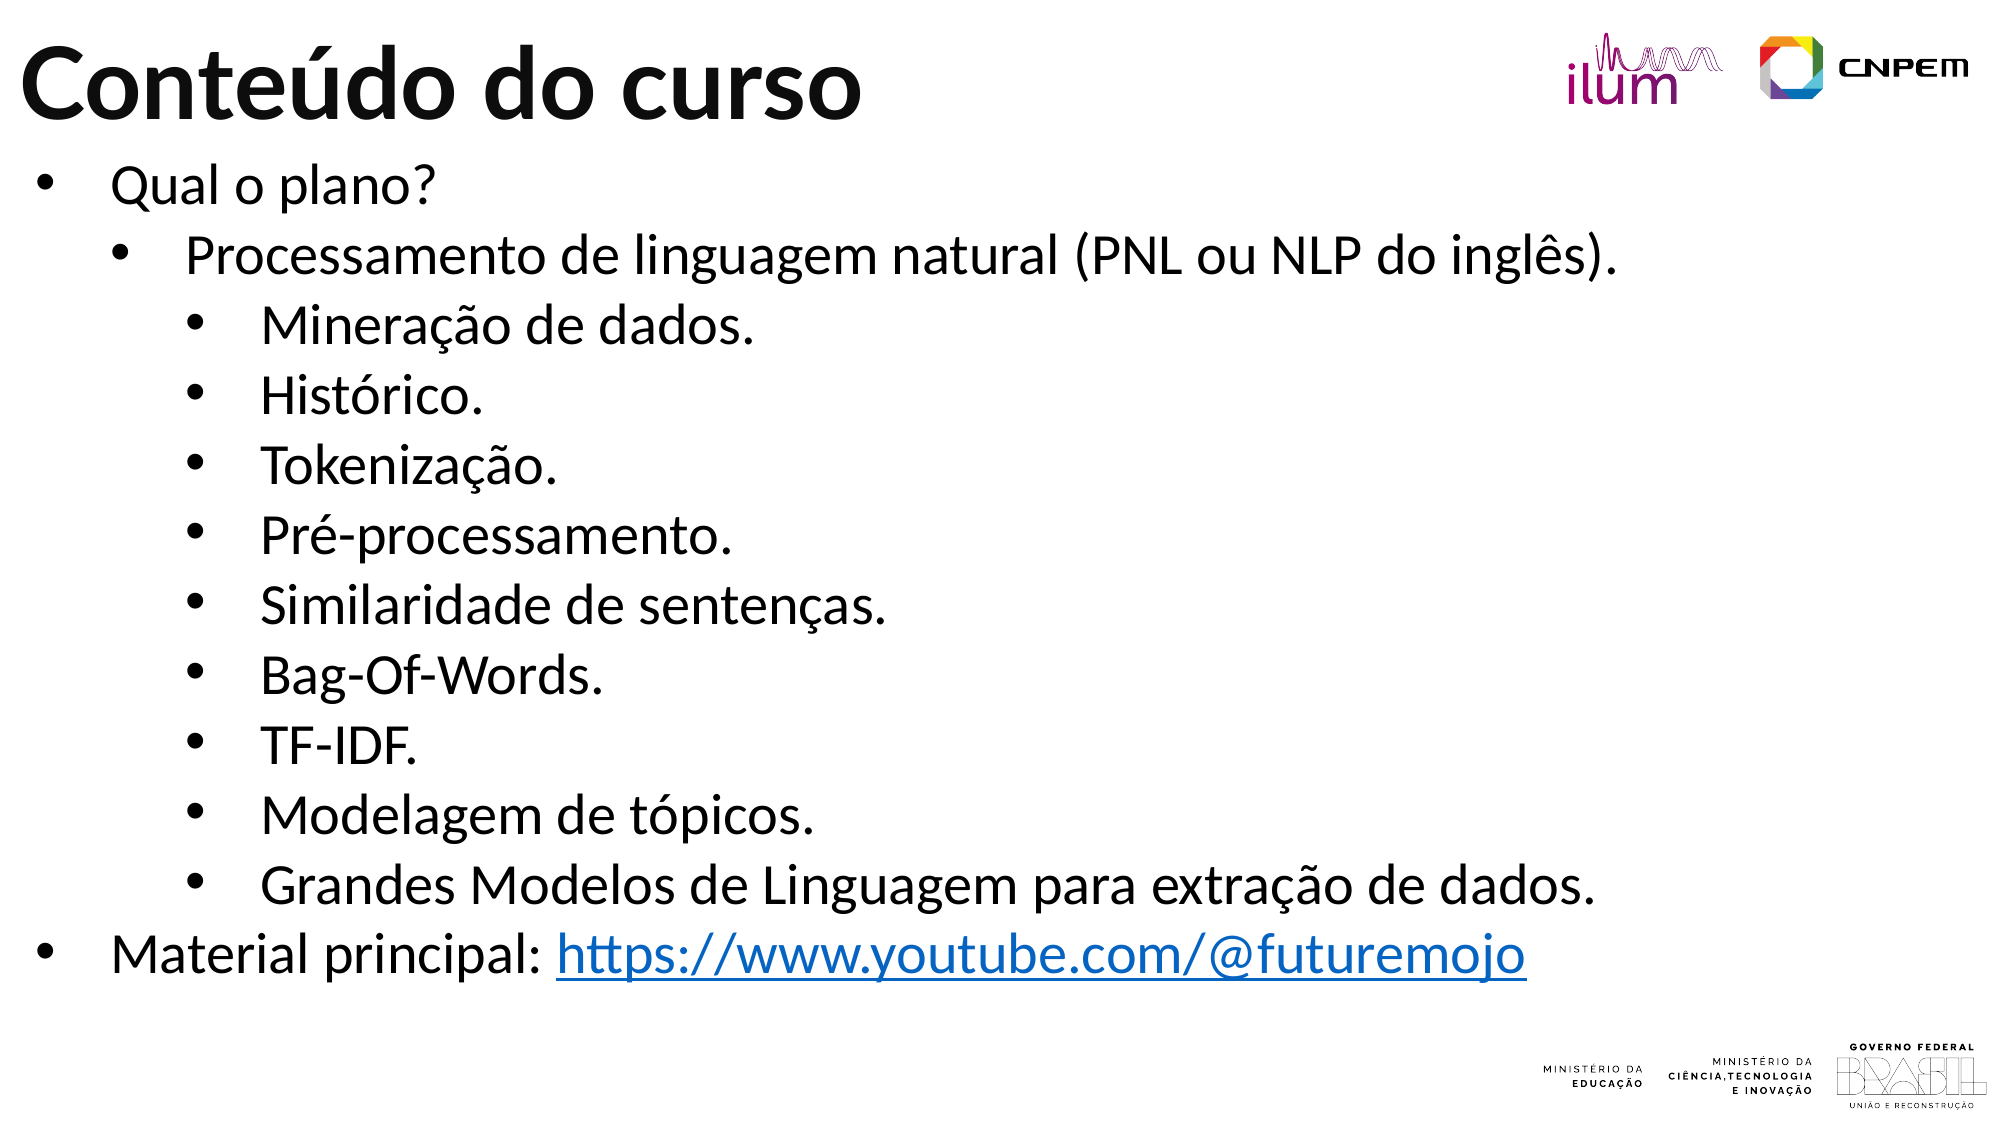

Conteúdo do curso
Qual o plano?
Processamento de linguagem natural (PNL ou NLP do inglês).
Mineração de dados.
Histórico.
Tokenização.
Pré-processamento.
Similaridade de sentenças.
Bag-Of-Words.
TF-IDF.
Modelagem de tópicos.
Grandes Modelos de Linguagem para extração de dados.
Material principal: https://www.youtube.com/@futuremojo